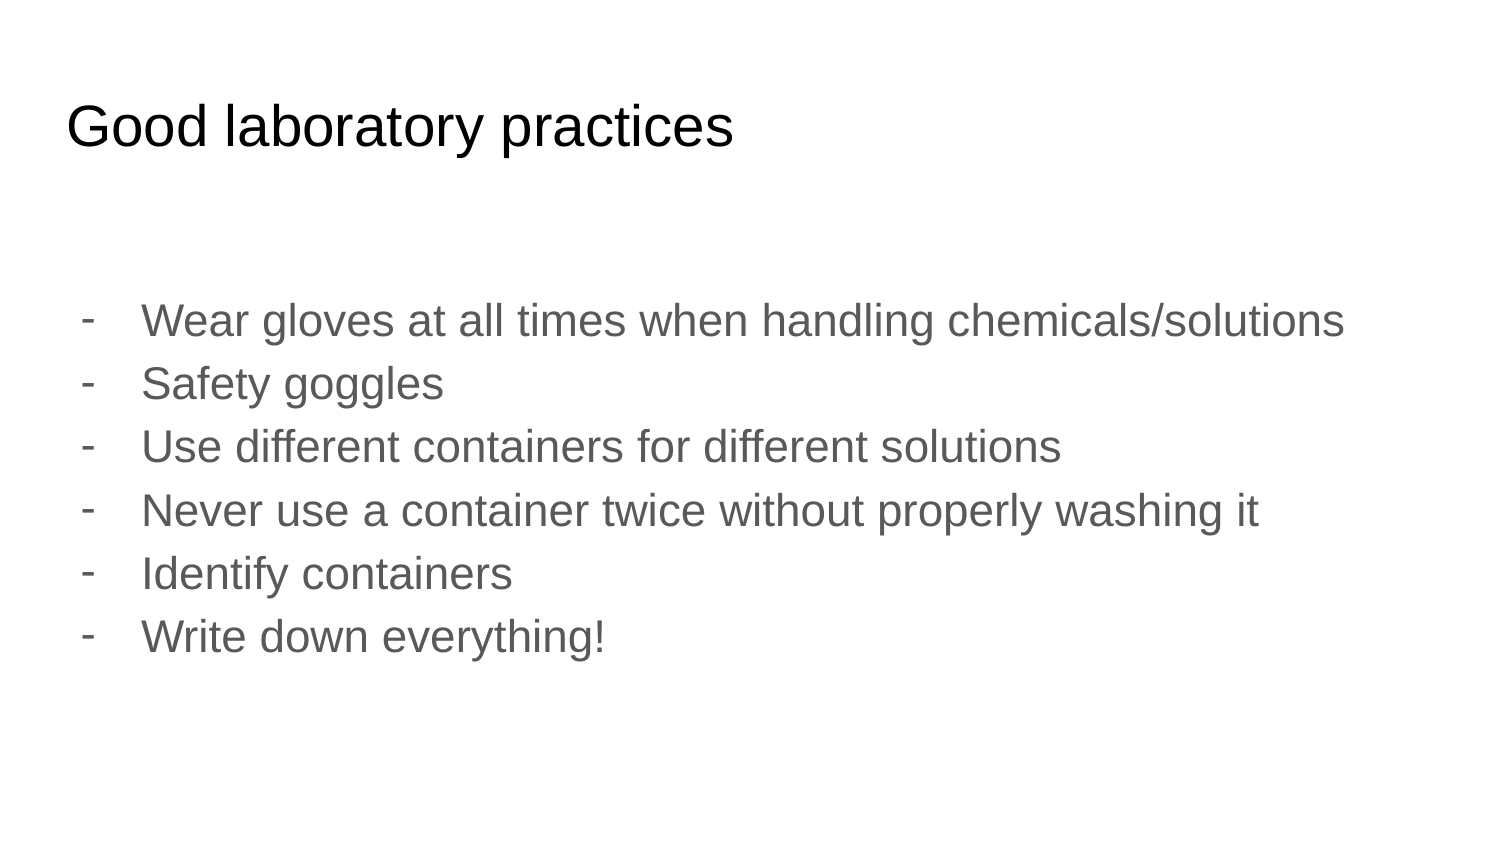

# Good laboratory practices

Wear gloves at all times when handling chemicals/solutions
Safety goggles
Use different containers for different solutions
Never use a container twice without properly washing it
Identify containers
Write down everything!